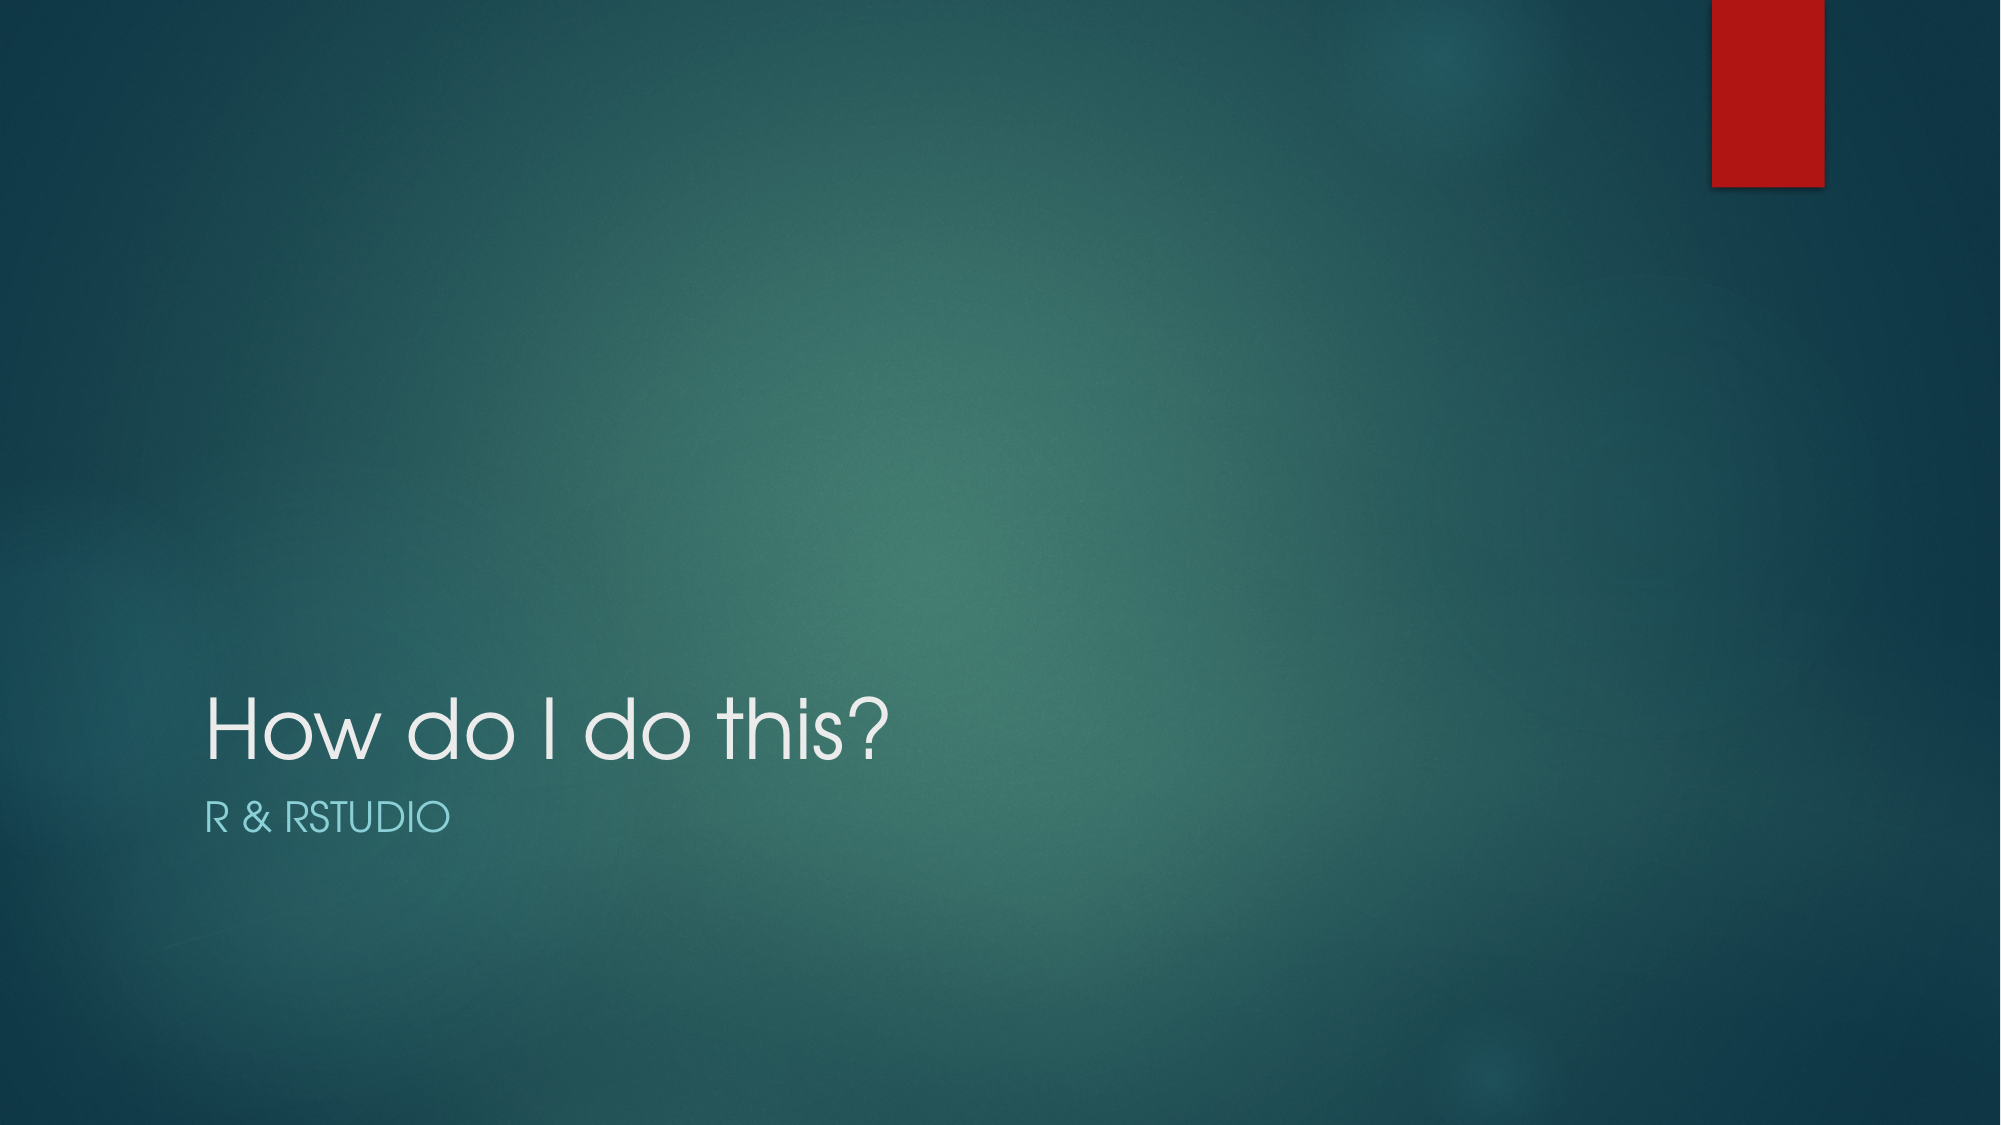

# How do I do this?
R & RStudio